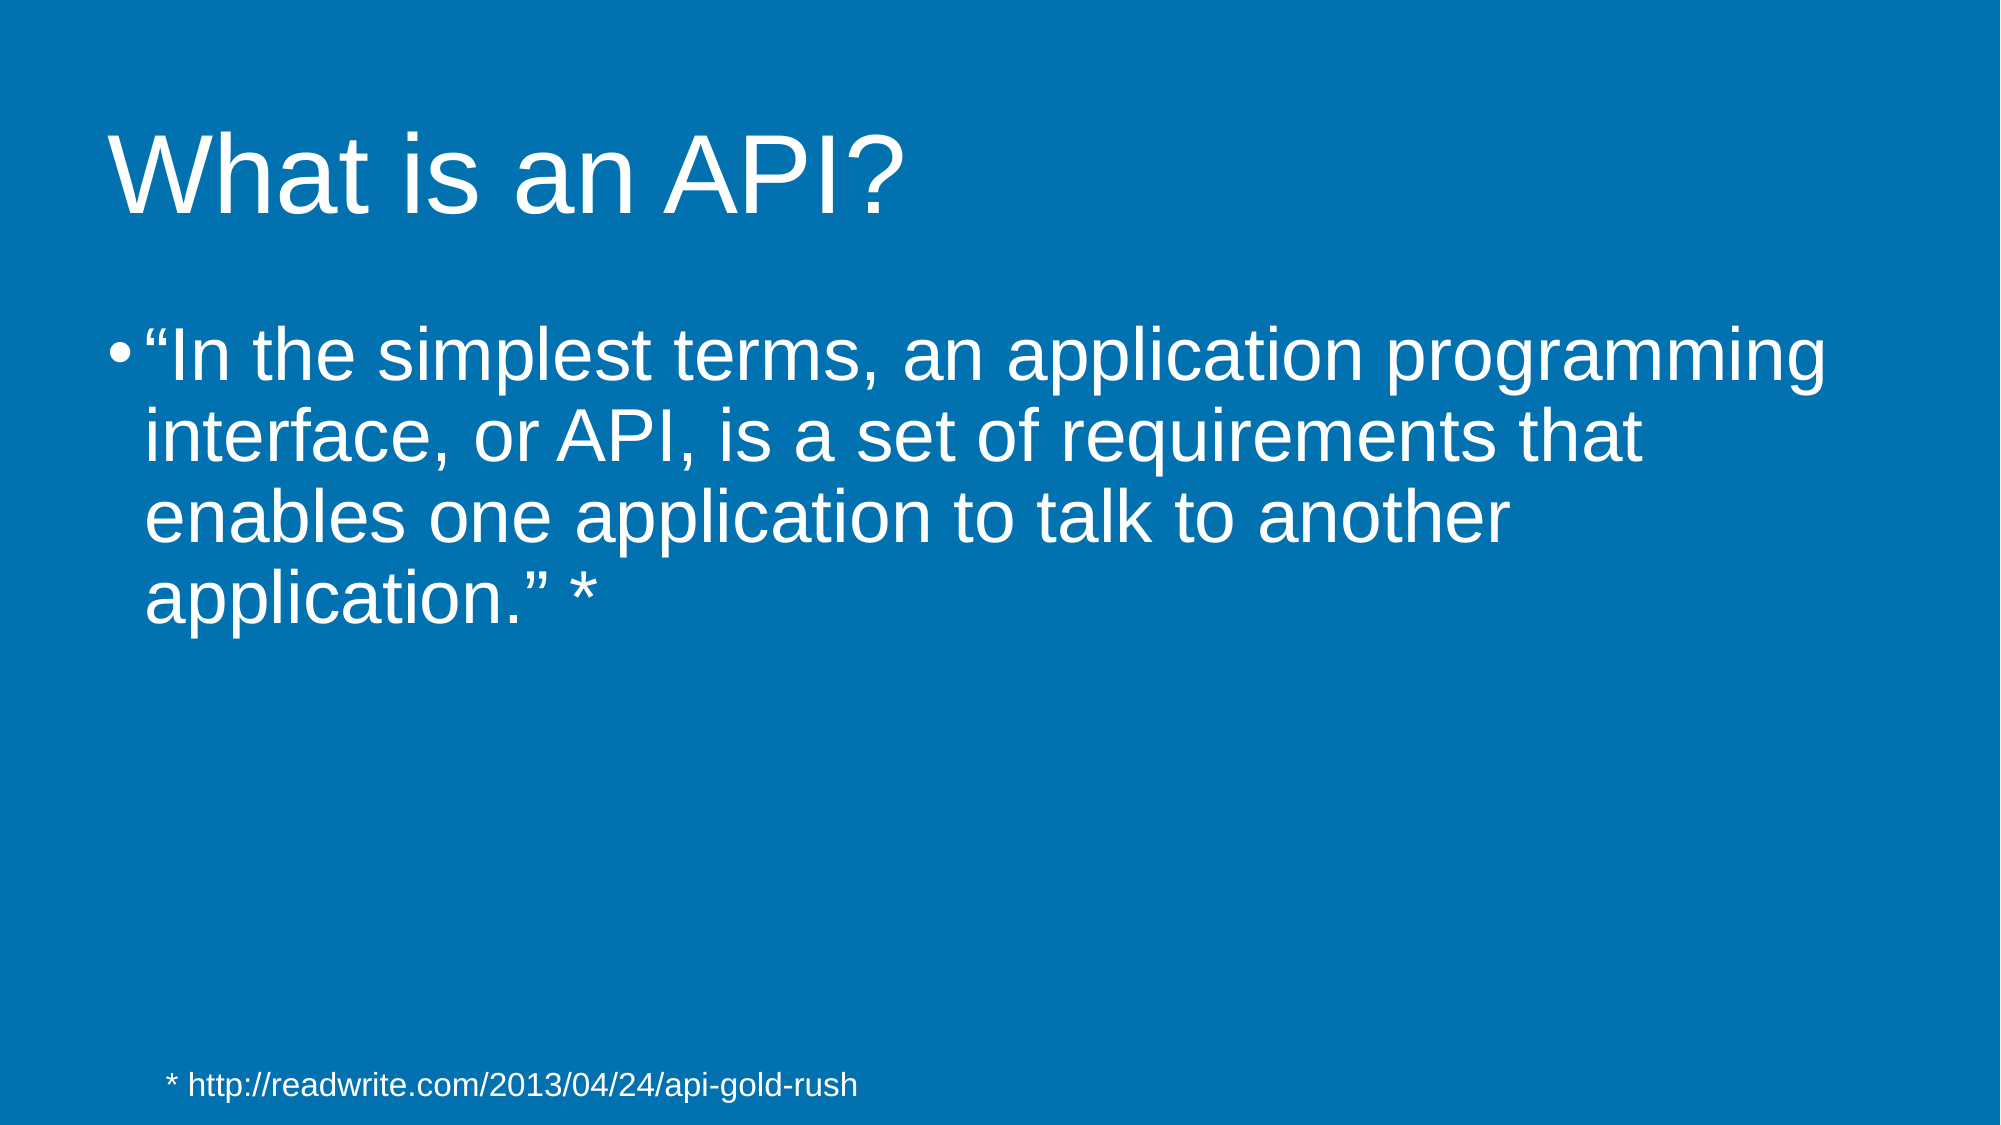

# What is an API?
“In the simplest terms, an application programming interface, or API, is a set of requirements that enables one application to talk to another application.” *
* http://readwrite.com/2013/04/24/api-gold-rush